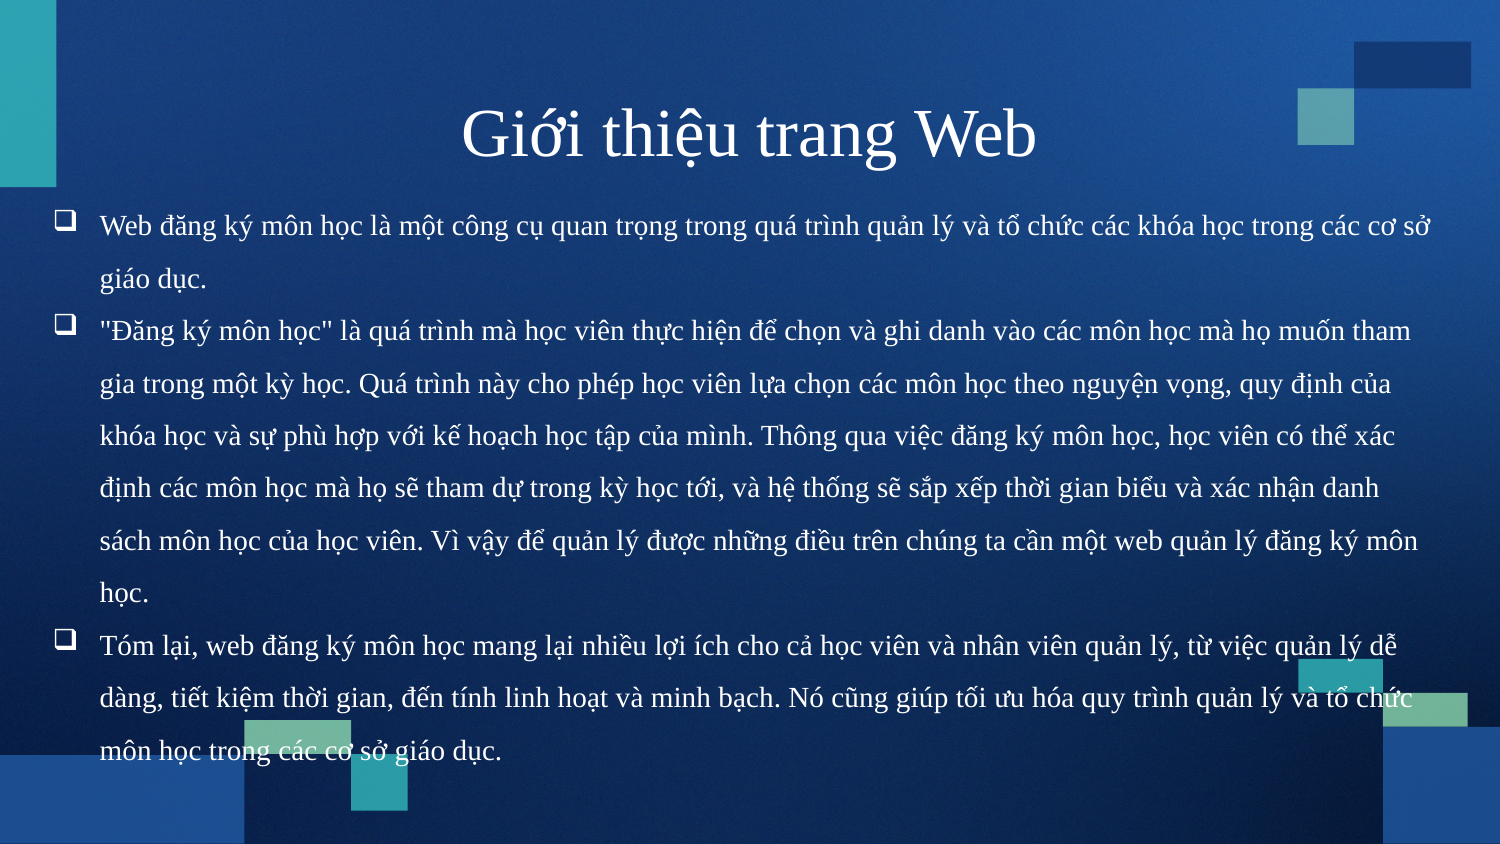

# Giới thiệu trang Web

Web đăng ký môn học là một công cụ quan trọng trong quá trình quản lý và tổ chức các khóa học trong các cơ sở giáo dục.
"Đăng ký môn học" là quá trình mà học viên thực hiện để chọn và ghi danh vào các môn học mà họ muốn tham gia trong một kỳ học. Quá trình này cho phép học viên lựa chọn các môn học theo nguyện vọng, quy định của khóa học và sự phù hợp với kế hoạch học tập của mình. Thông qua việc đăng ký môn học, học viên có thể xác định các môn học mà họ sẽ tham dự trong kỳ học tới, và hệ thống sẽ sắp xếp thời gian biểu và xác nhận danh sách môn học của học viên. Vì vậy để quản lý được những điều trên chúng ta cần một web quản lý đăng ký môn học.
Tóm lại, web đăng ký môn học mang lại nhiều lợi ích cho cả học viên và nhân viên quản lý, từ việc quản lý dễ dàng, tiết kiệm thời gian, đến tính linh hoạt và minh bạch. Nó cũng giúp tối ưu hóa quy trình quản lý và tổ chức môn học trong các cơ sở giáo dục.